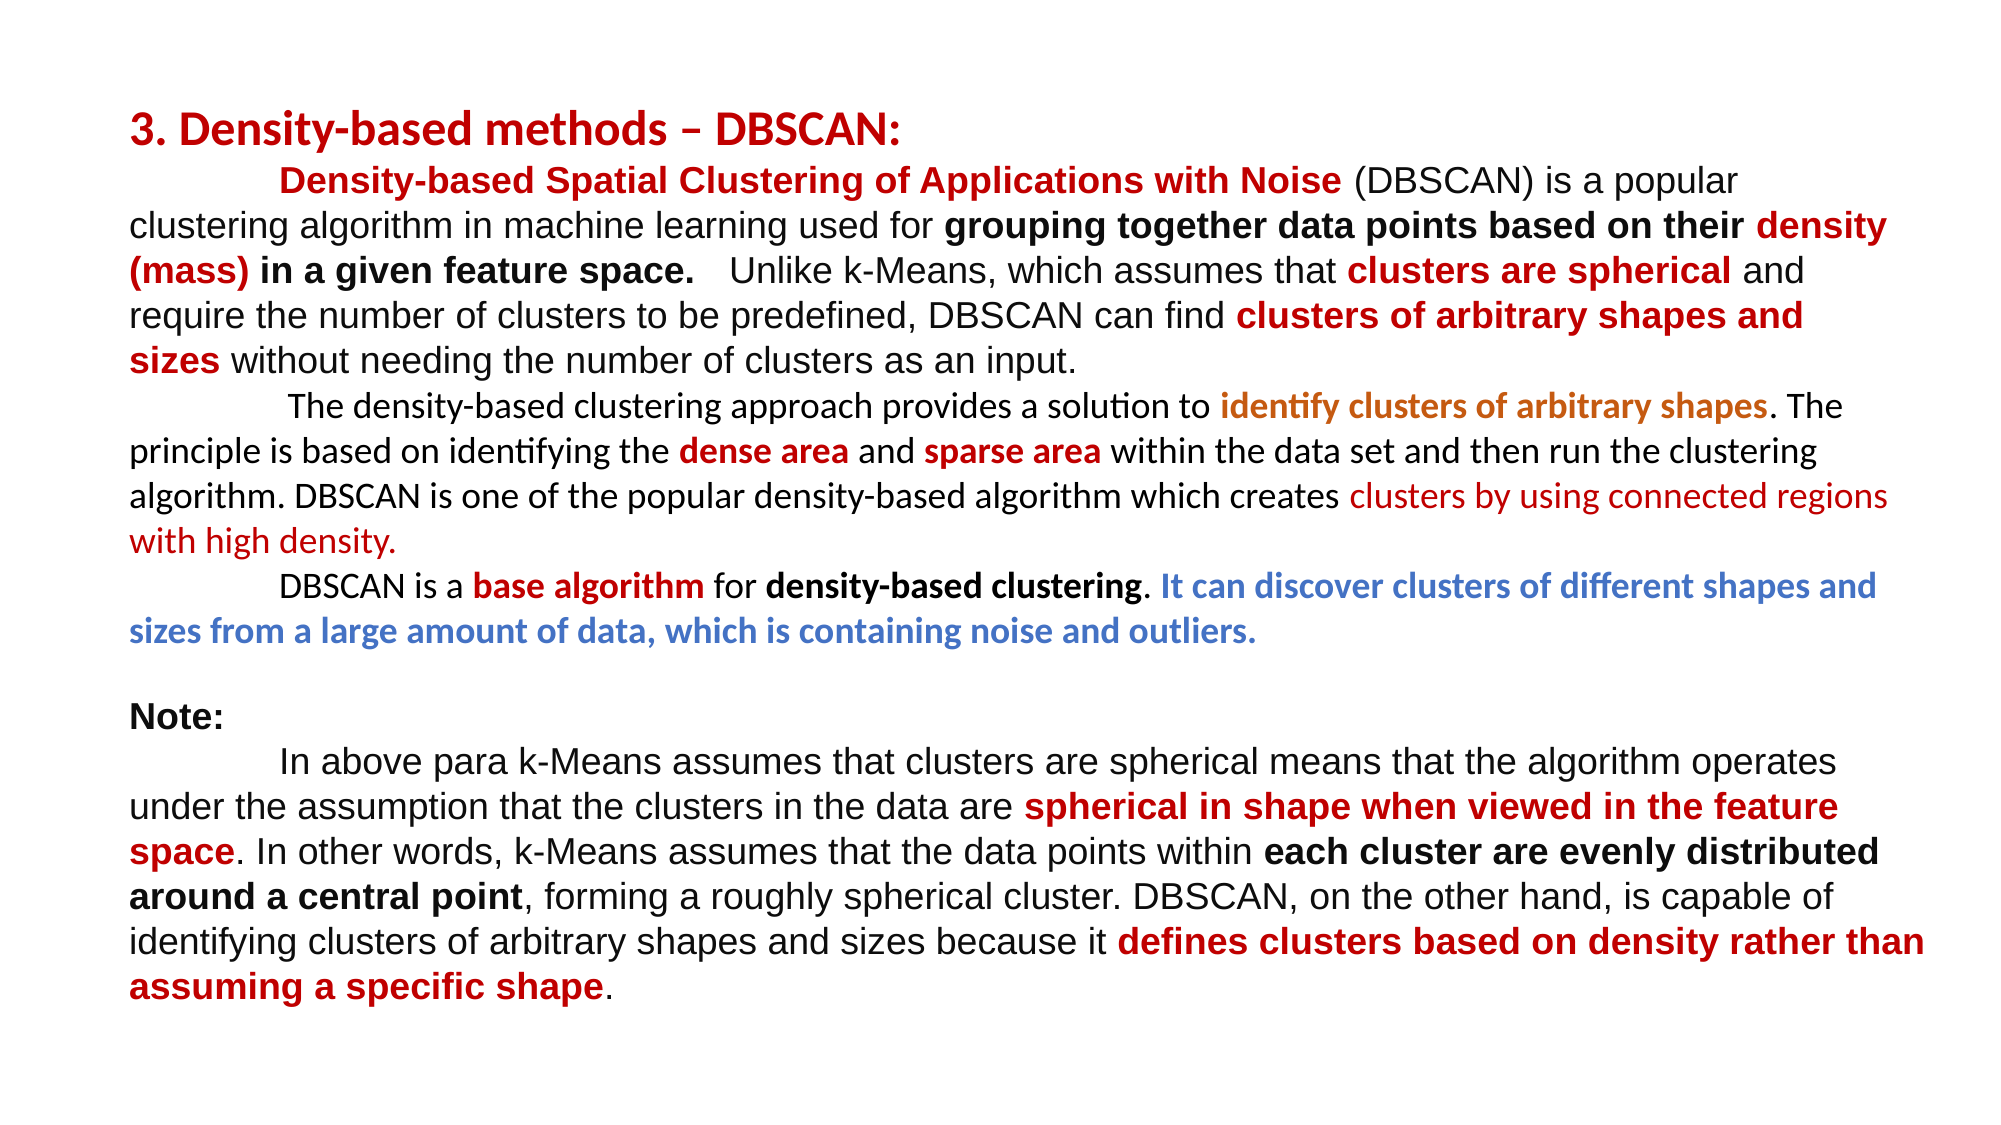

3. Density-based methods – DBSCAN:
	Density-based Spatial Clustering of Applications with Noise (DBSCAN) is a popular clustering algorithm in machine learning used for grouping together data points based on their density (mass) in a given feature space. 	Unlike k-Means, which assumes that clusters are spherical and require the number of clusters to be predefined, DBSCAN can find clusters of arbitrary shapes and sizes without needing the number of clusters as an input.
	 The density-based clustering approach provides a solution to identify clusters of arbitrary shapes. The principle is based on identifying the dense area and sparse area within the data set and then run the clustering algorithm. DBSCAN is one of the popular density-based algorithm which creates clusters by using connected regions with high density.
	DBSCAN is a base algorithm for density-based clustering. It can discover clusters of different shapes and sizes from a large amount of data, which is containing noise and outliers.

Note:
	In above para k-Means assumes that clusters are spherical means that the algorithm operates under the assumption that the clusters in the data are spherical in shape when viewed in the feature space. In other words, k-Means assumes that the data points within each cluster are evenly distributed around a central point, forming a roughly spherical cluster. DBSCAN, on the other hand, is capable of identifying clusters of arbitrary shapes and sizes because it defines clusters based on density rather than assuming a specific shape.